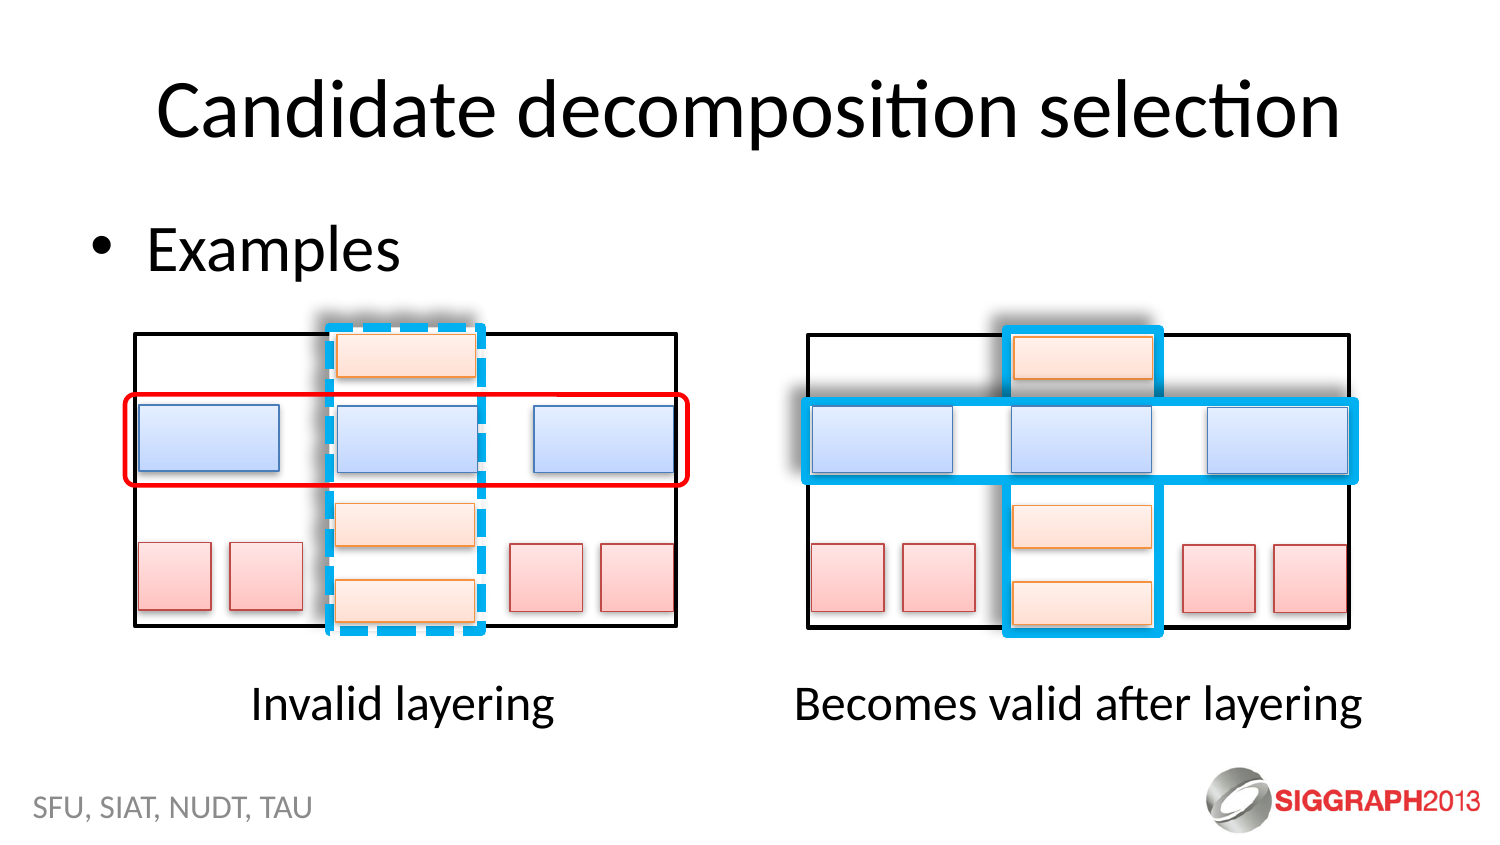

# Candidate decomposition selection
Examples

Invalid layering
Becomes valid after layering
SFU, SIAT, NUDT, TAU